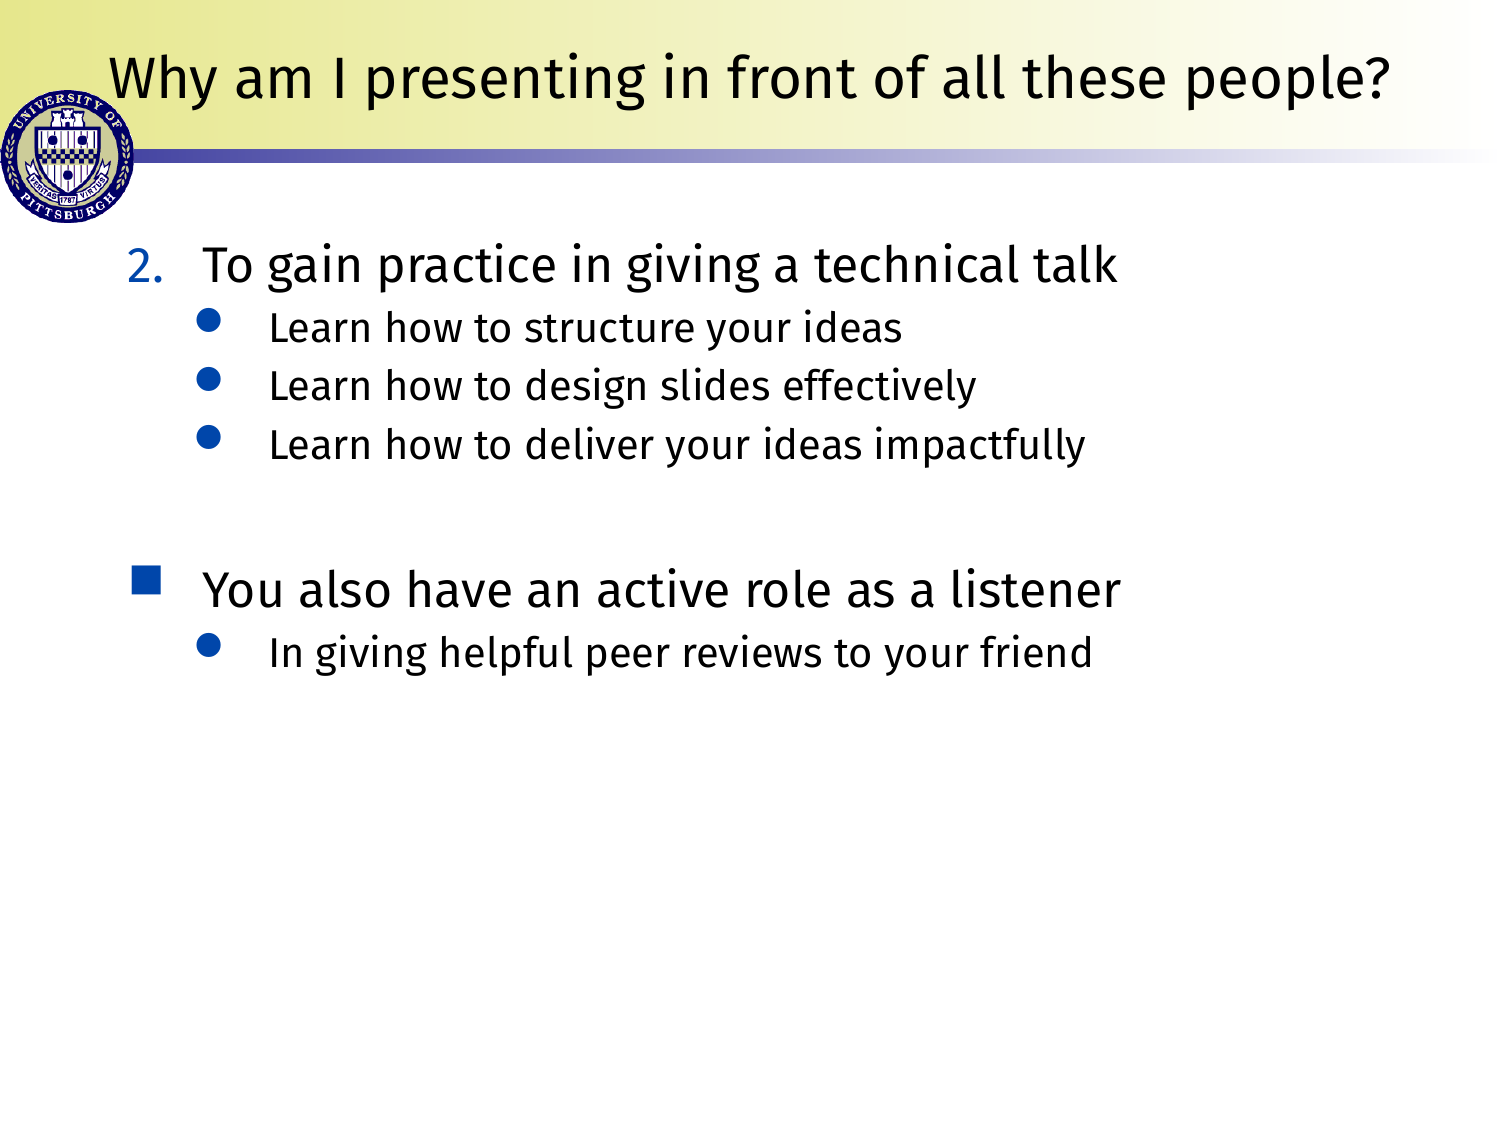

# Why am I presenting in front of all these people?
To gain practice in giving a technical talk
Learn how to structure your ideas
Learn how to design slides effectively
Learn how to deliver your ideas impactfully

You also have an active role as a listener
In giving helpful peer reviews to your friend